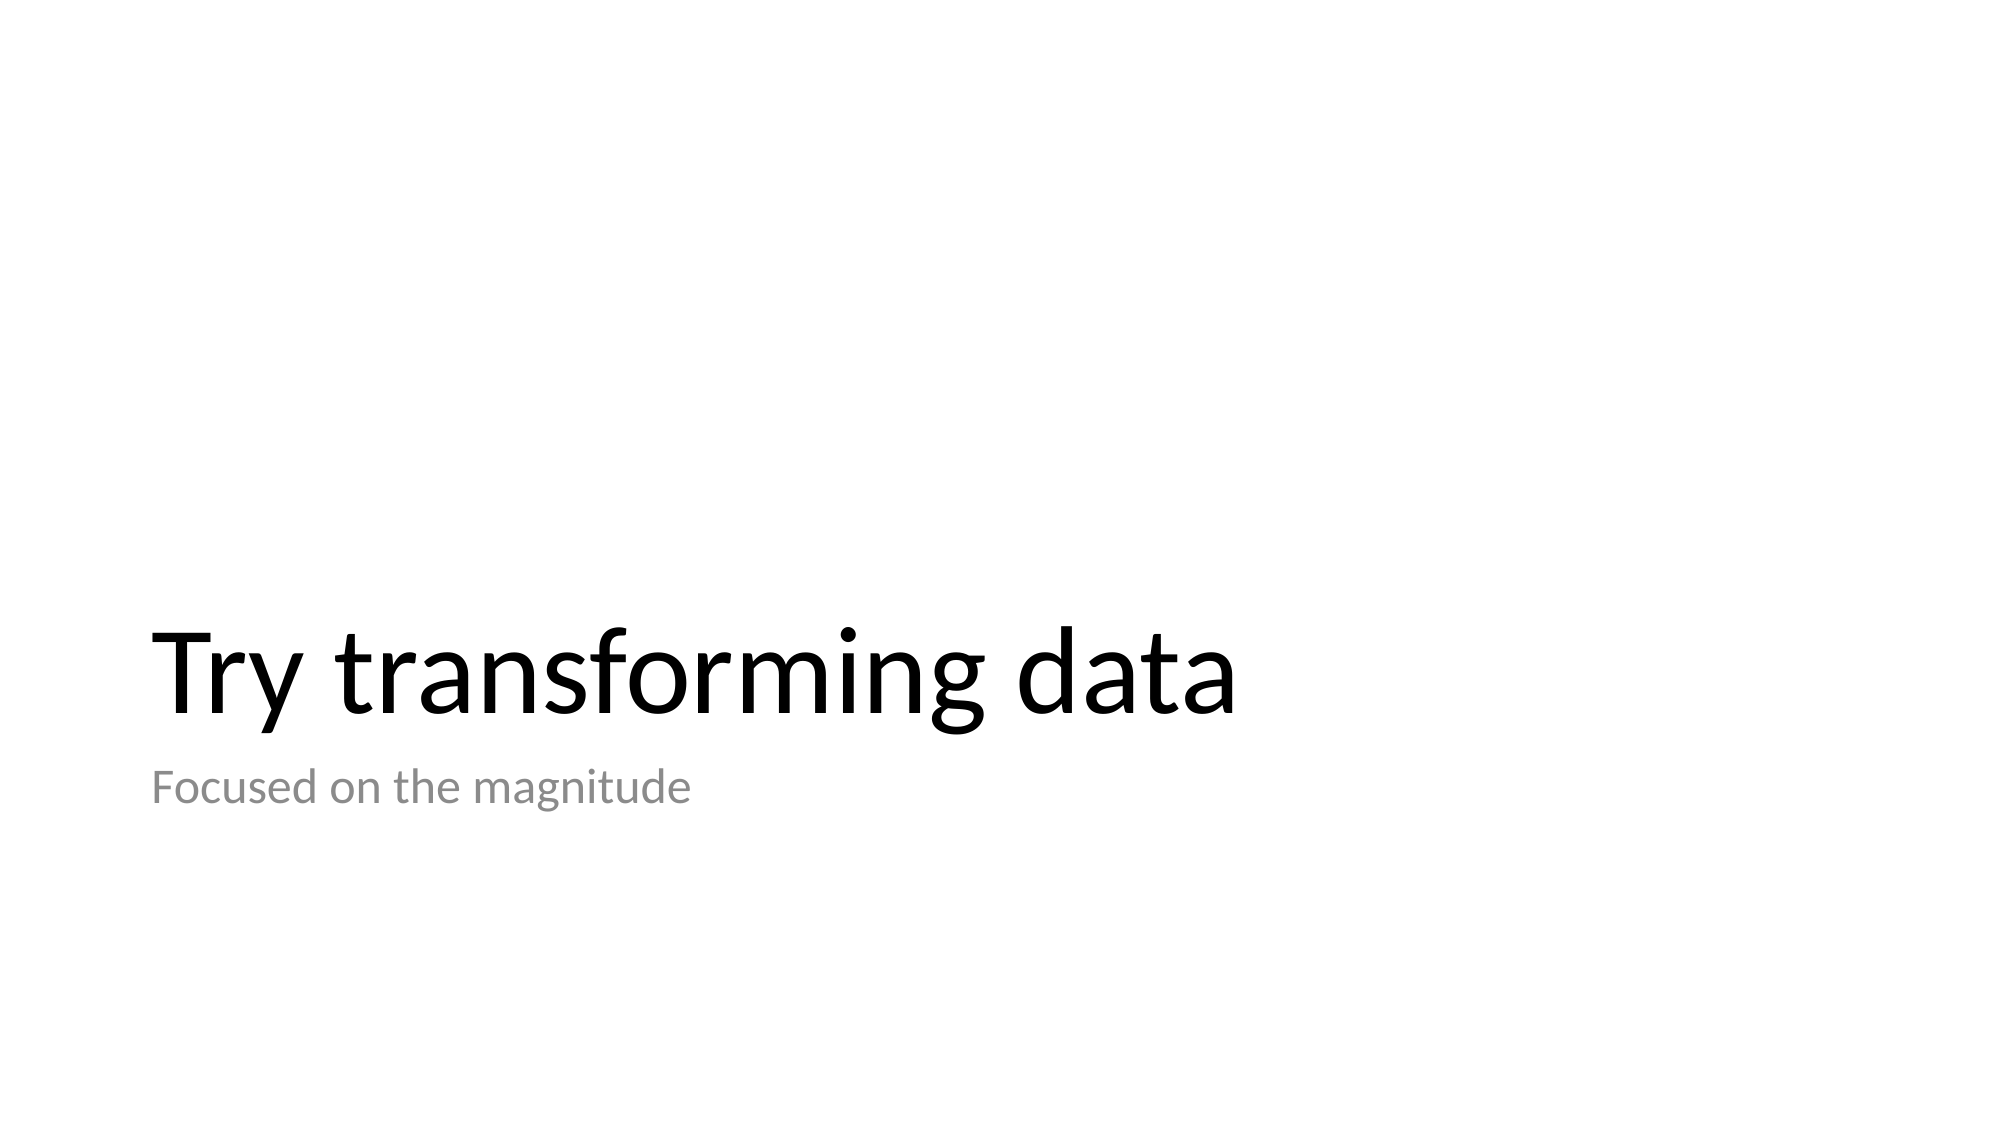

# Try transforming data
Focused on the magnitude